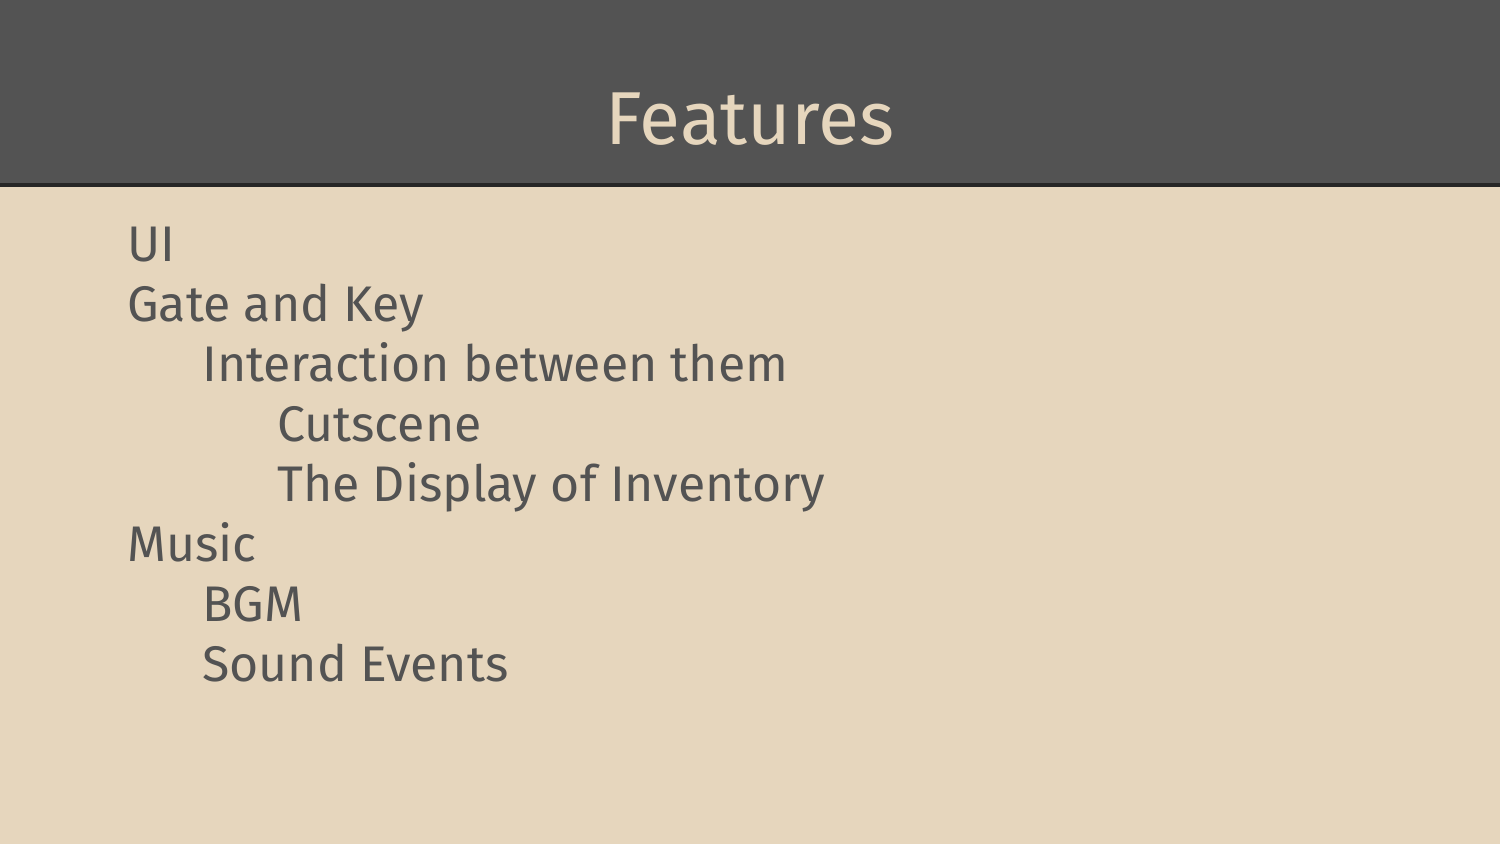

# Features
UI
Gate and Key
Interaction between them
Cutscene
The Display of Inventory
Music
BGM
Sound Events